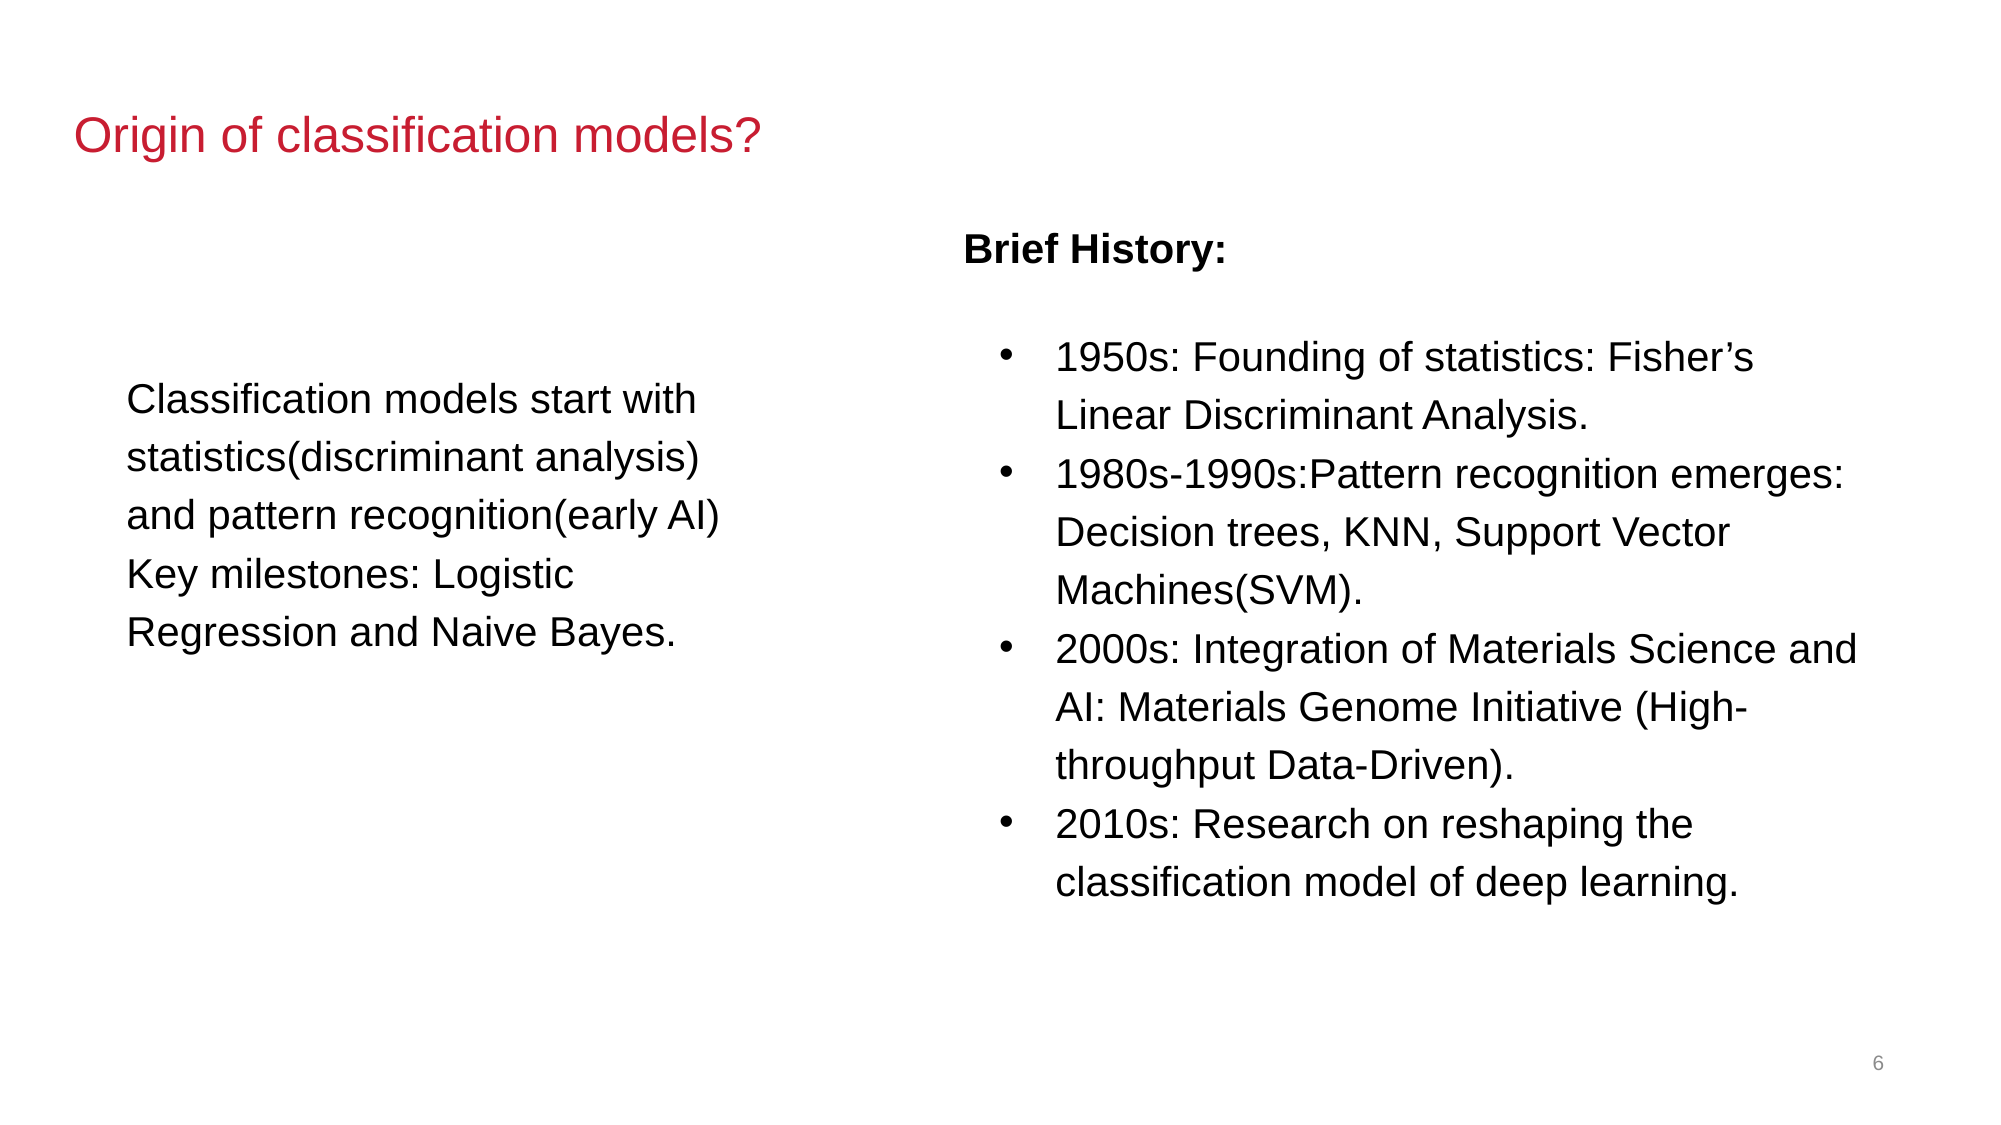

Origin of classification models?
Brief History:
1950s: Founding of statistics: Fisher’s Linear Discriminant Analysis.
1980s-1990s:Pattern recognition emerges: Decision trees, KNN, Support Vector Machines(SVM).
2000s: Integration of Materials Science and AI: Materials Genome Initiative (High-throughput Data-Driven).
2010s: Research on reshaping the classification model of deep learning.
Classification models start with statistics(discriminant analysis) and pattern recognition(early AI)
Key milestones: Logistic Regression and Naive Bayes.
6